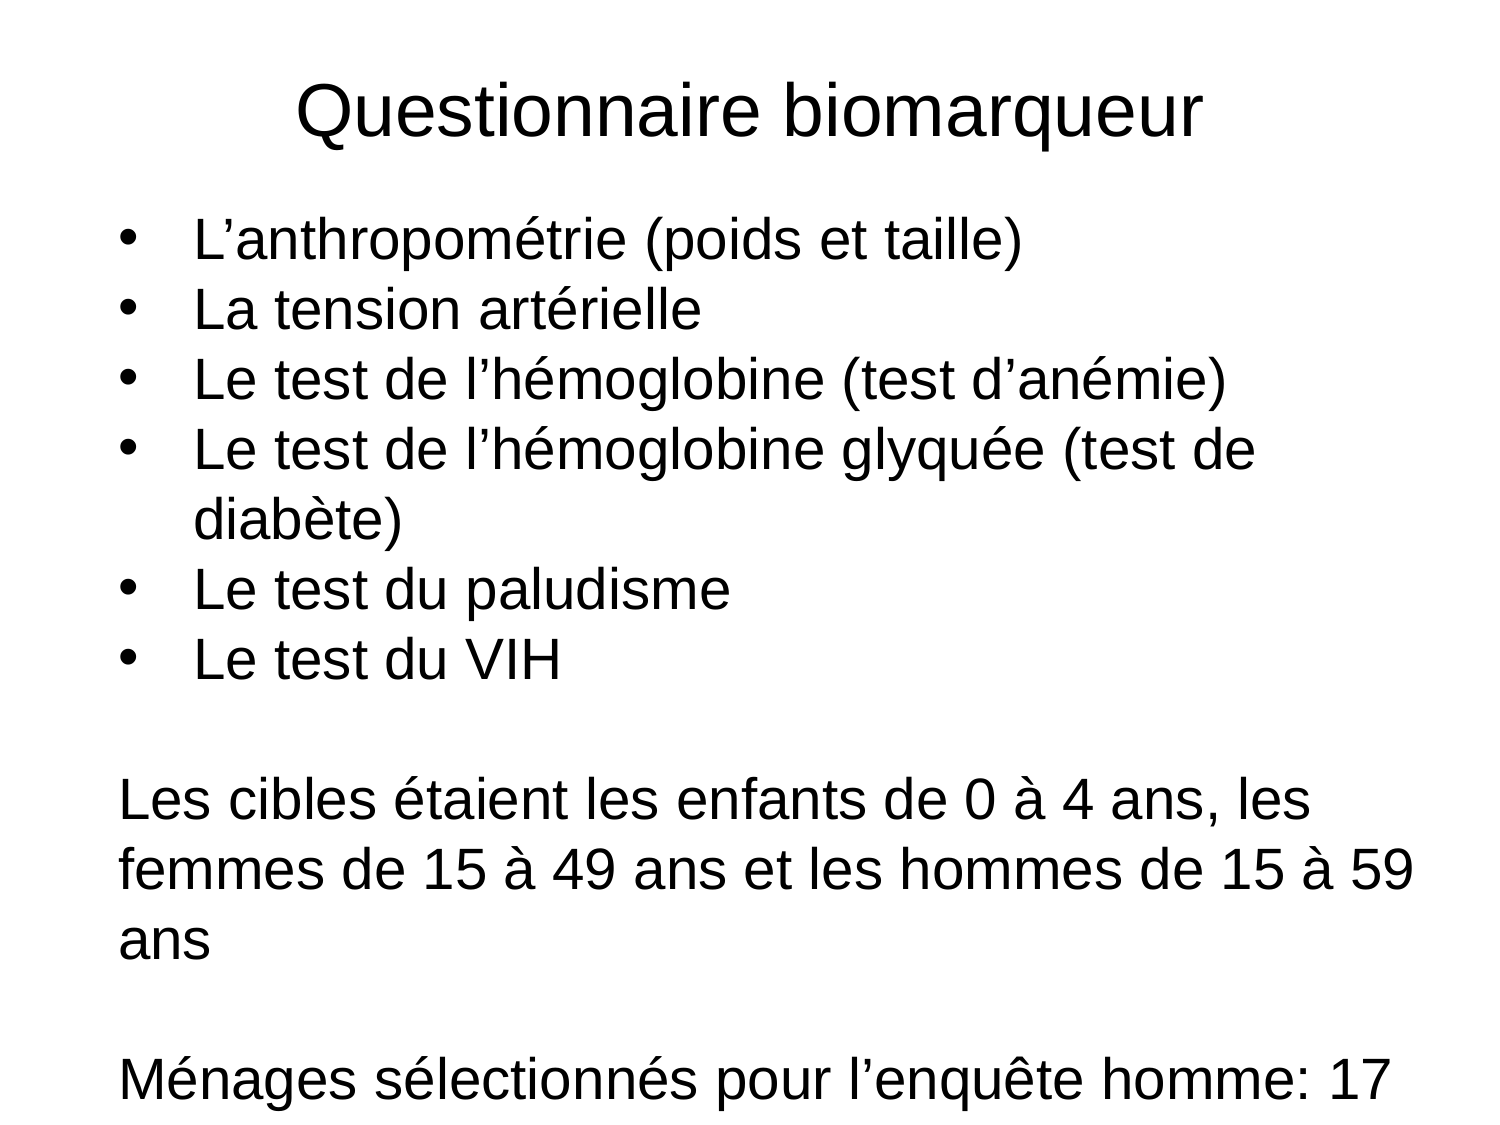

# Questionnaire biomarqueur
L’anthropométrie (poids et taille)
La tension artérielle
Le test de l’hémoglobine (test d’anémie)
Le test de l’hémoglobine glyquée (test de diabète)
Le test du paludisme
Le test du VIH

Les cibles étaient les enfants de 0 à 4 ans, les femmes de 15 à 49 ans et les hommes de 15 à 59 ans

Ménages sélectionnés pour l’enquête homme: 17 ménages par grappe